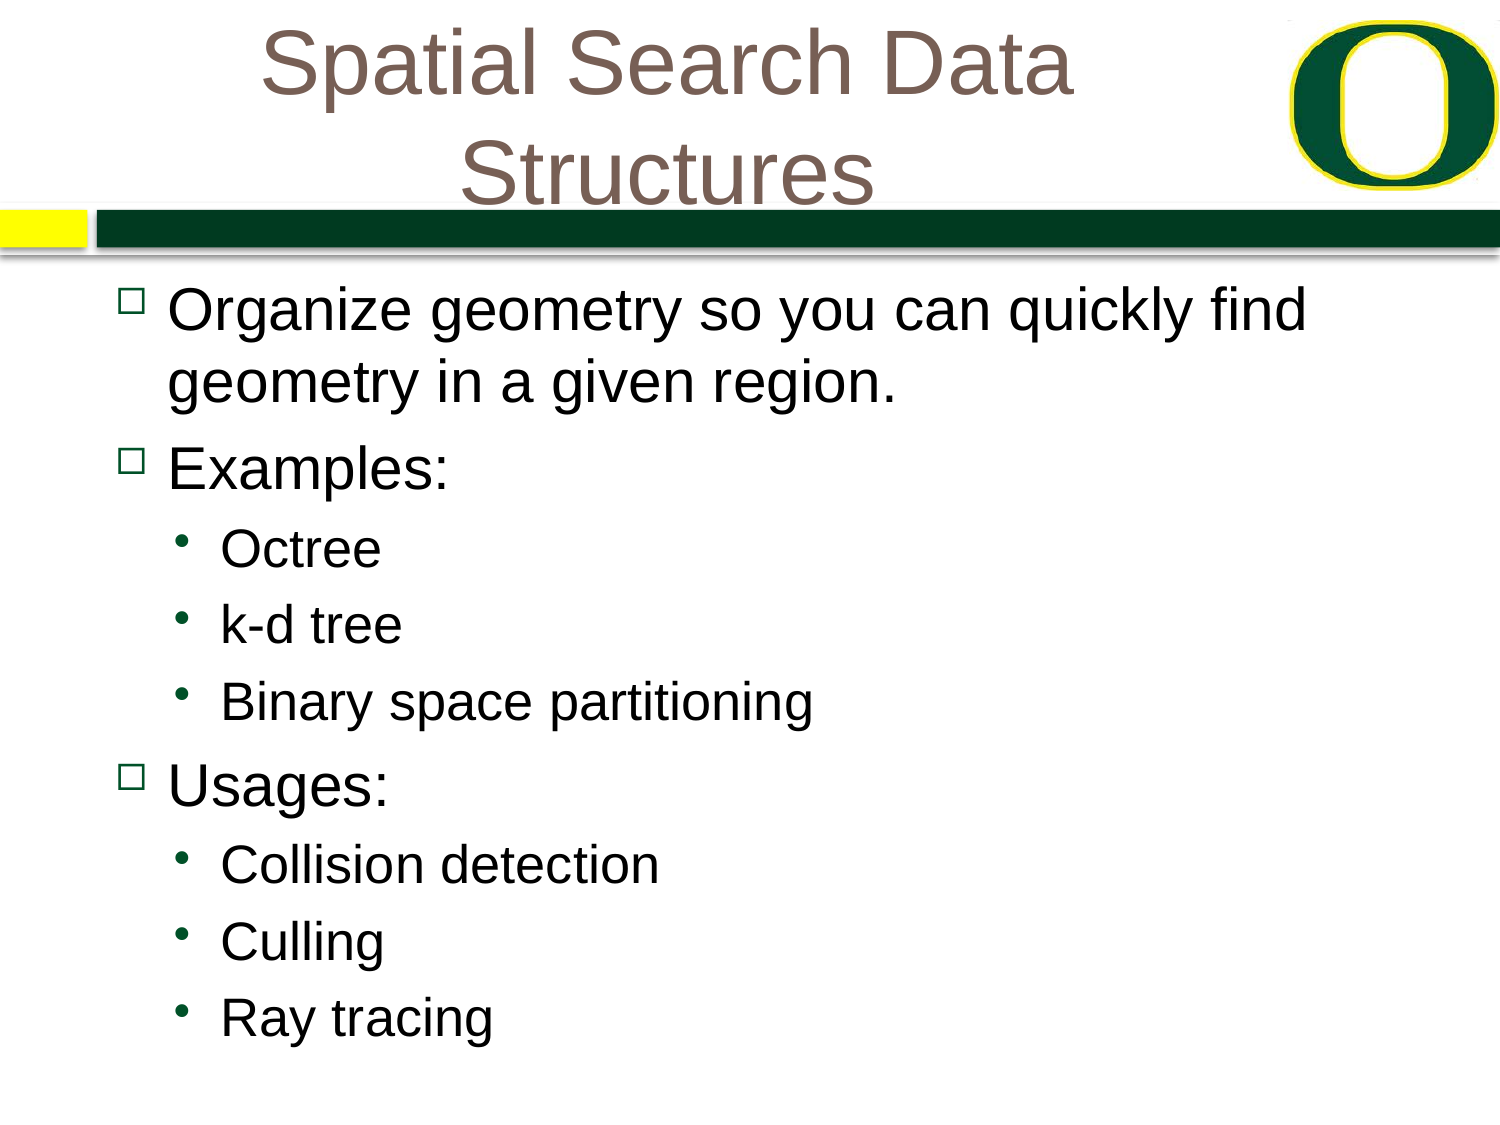

# Spatial Search Data Structures
Organize geometry so you can quickly find geometry in a given region.
Examples:
Octree
k-d tree
Binary space partitioning
Usages:
Collision detection
Culling
Ray tracing